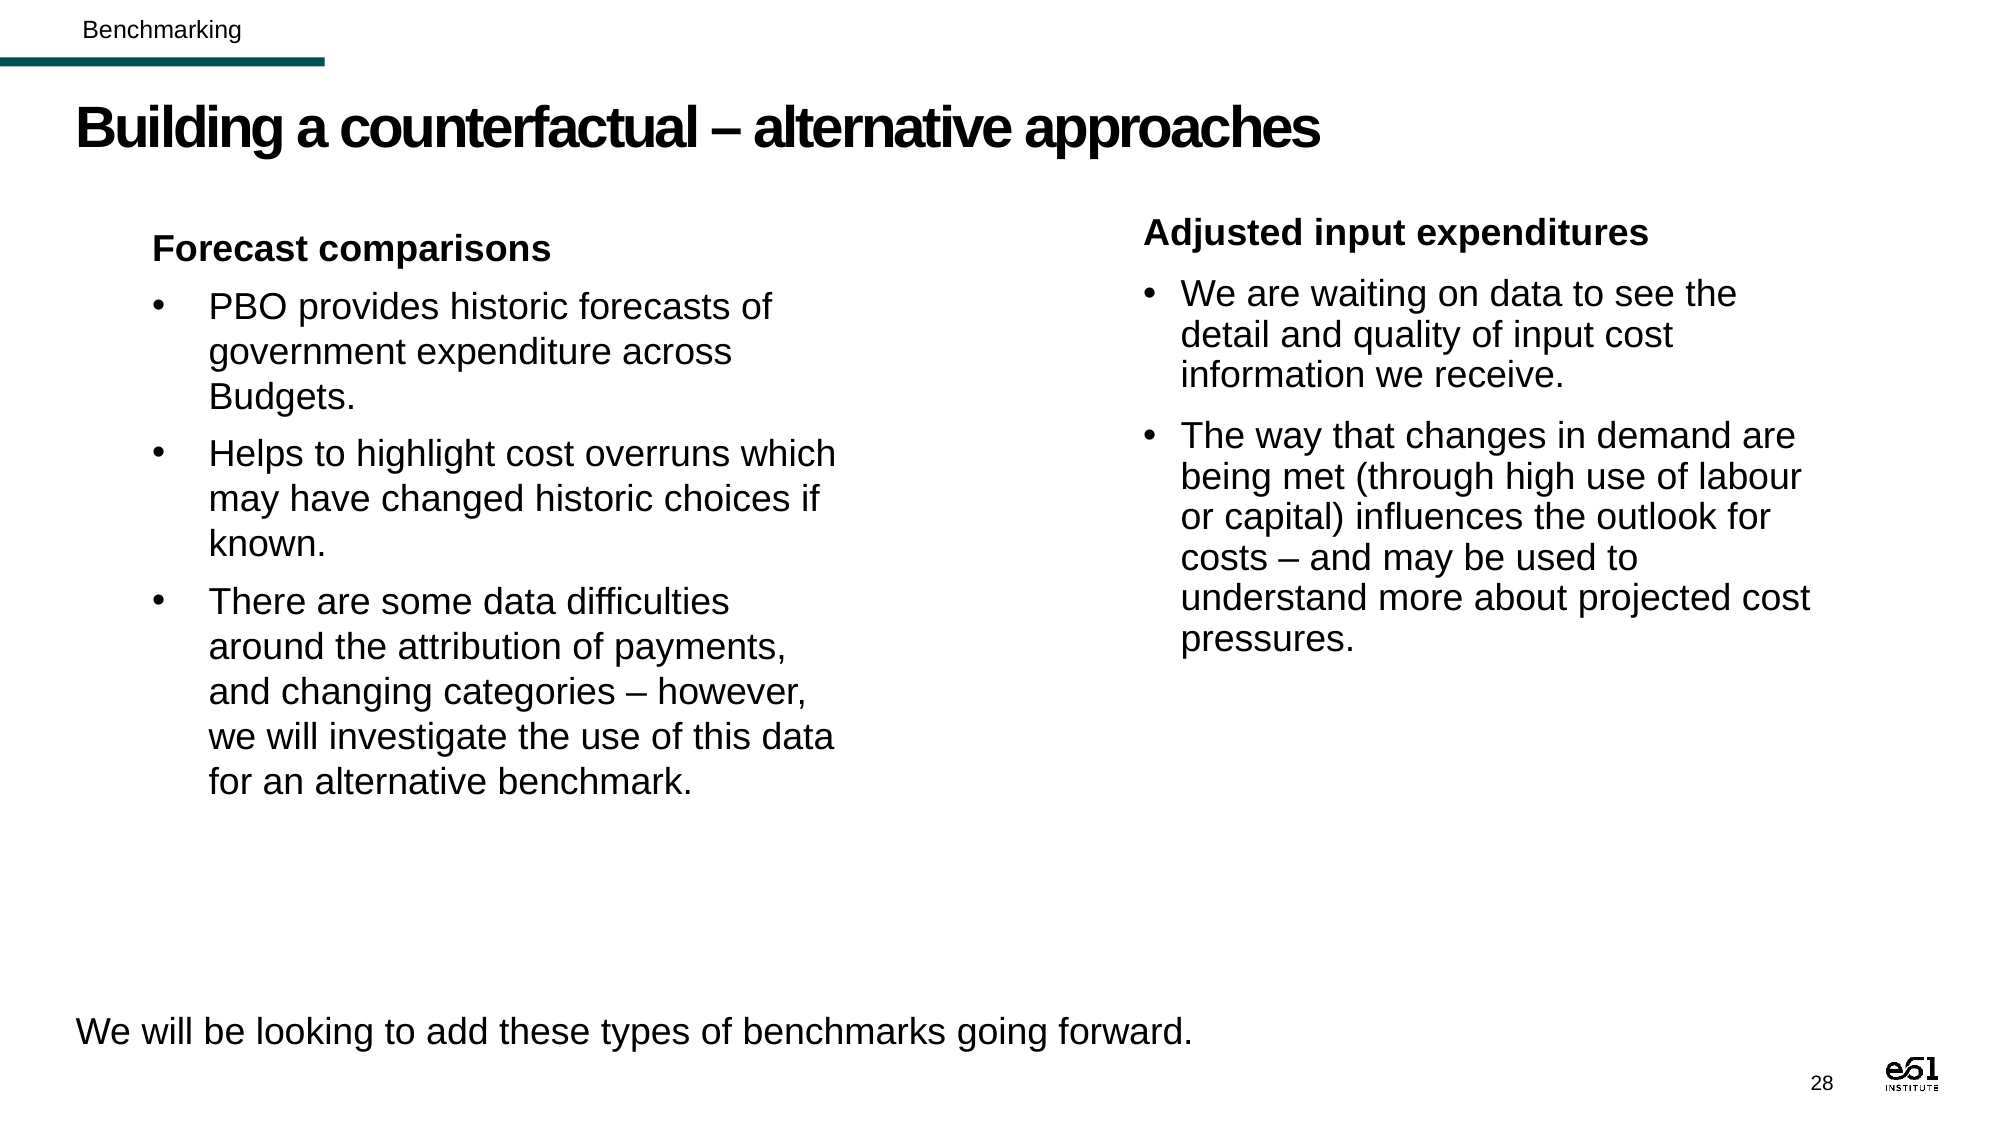

Benchmarking
# Building a counterfactual – alternative approaches
Adjusted input expenditures
We are waiting on data to see the detail and quality of input cost information we receive.
The way that changes in demand are being met (through high use of labour or capital) influences the outlook for costs – and may be used to understand more about projected cost pressures.
Forecast comparisons
PBO provides historic forecasts of government expenditure across Budgets.
Helps to highlight cost overruns which may have changed historic choices if known.
There are some data difficulties around the attribution of payments, and changing categories – however, we will investigate the use of this data for an alternative benchmark.
We will be looking to add these types of benchmarks going forward.
28